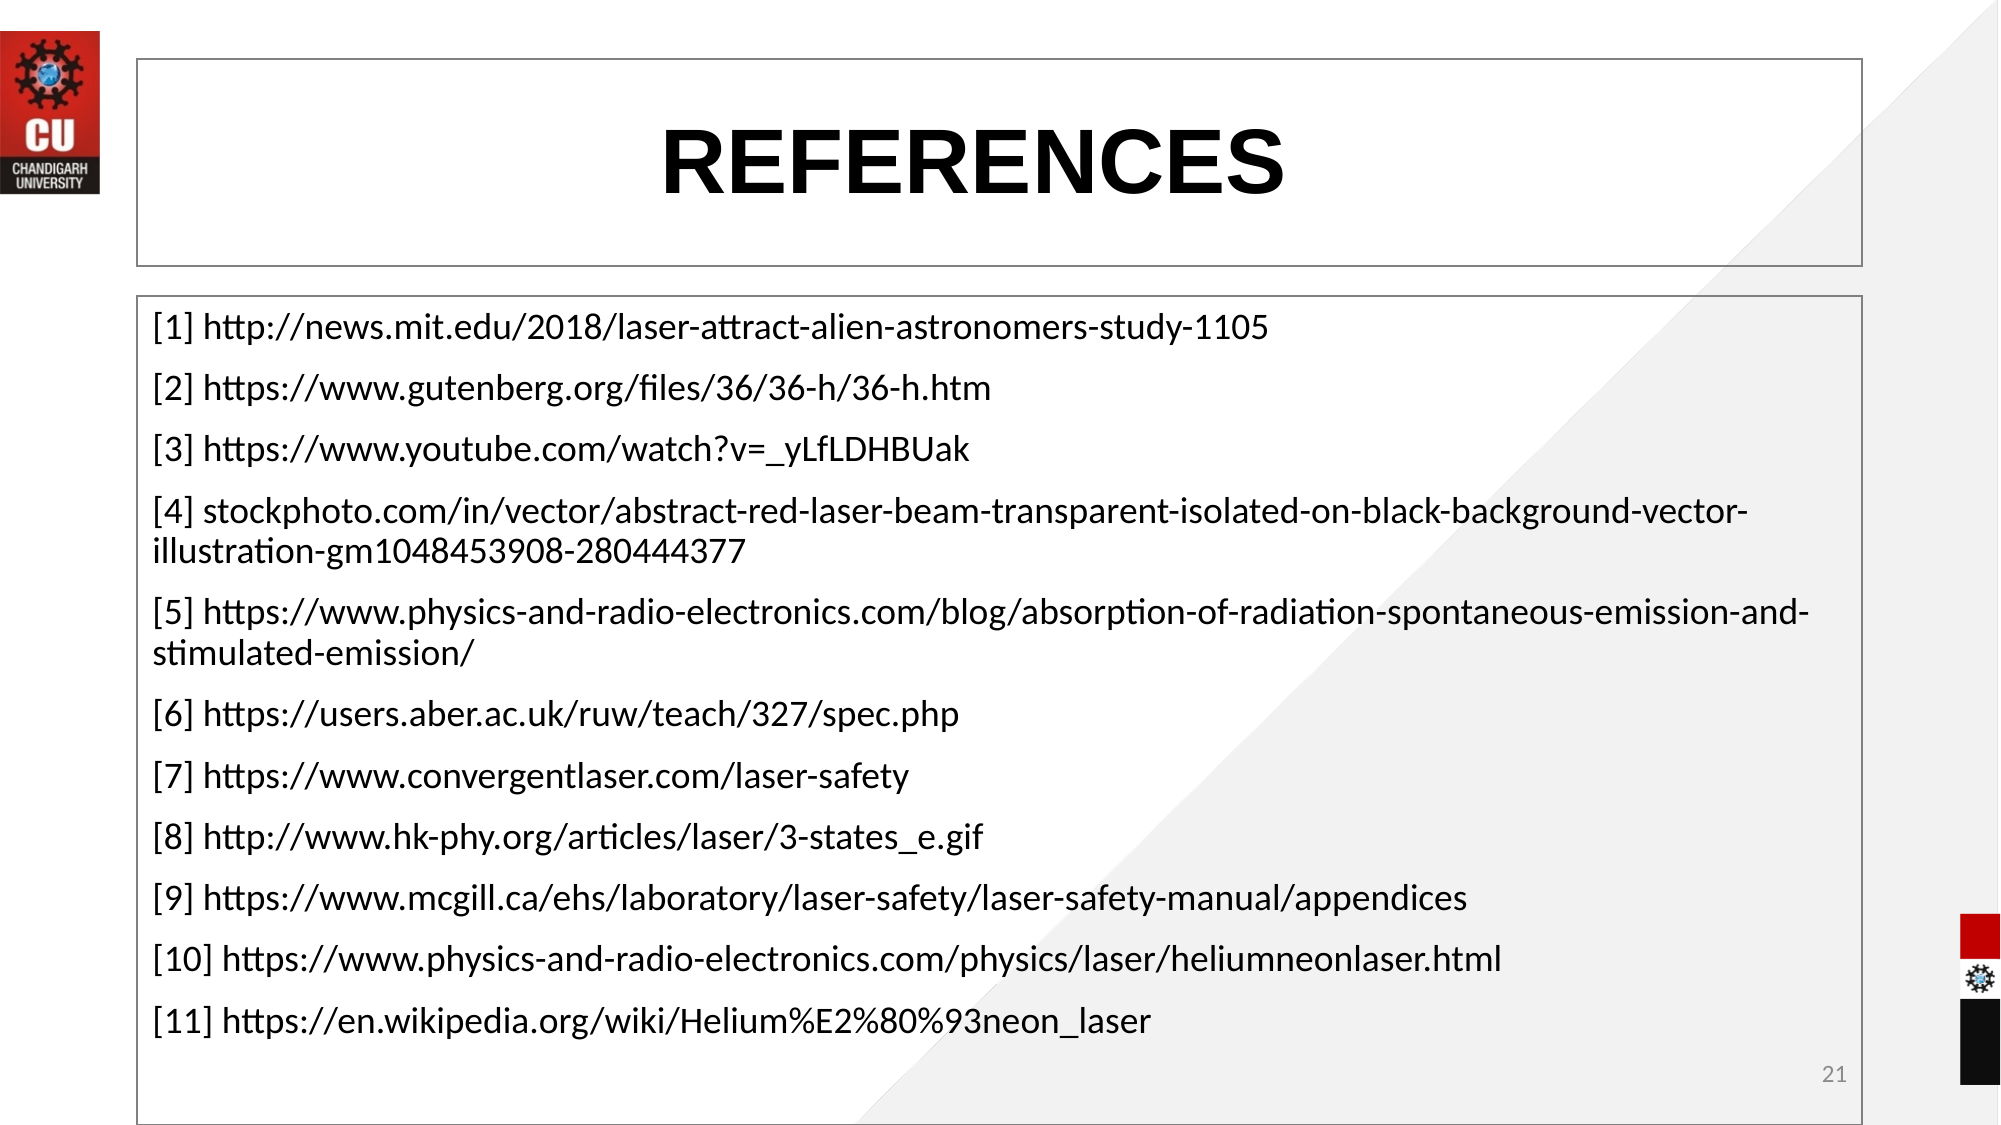

# REFERENCES

[1] http://news.mit.edu/2018/laser-attract-alien-astronomers-study-1105
[2] https://www.gutenberg.org/files/36/36-h/36-h.htm
[3] https://www.youtube.com/watch?v=_yLfLDHBUak
[4] stockphoto.com/in/vector/abstract-red-laser-beam-transparent-isolated-on-black-background-vector-illustration-gm1048453908-280444377
[5] https://www.physics-and-radio-electronics.com/blog/absorption-of-radiation-spontaneous-emission-and-stimulated-emission/
[6] https://users.aber.ac.uk/ruw/teach/327/spec.php
[7] https://www.convergentlaser.com/laser-safety
[8] http://www.hk-phy.org/articles/laser/3-states_e.gif
[9] https://www.mcgill.ca/ehs/laboratory/laser-safety/laser-safety-manual/appendices
[10] https://www.physics-and-radio-electronics.com/physics/laser/heliumneonlaser.html
[11] https://en.wikipedia.org/wiki/Helium%E2%80%93neon_laser

21